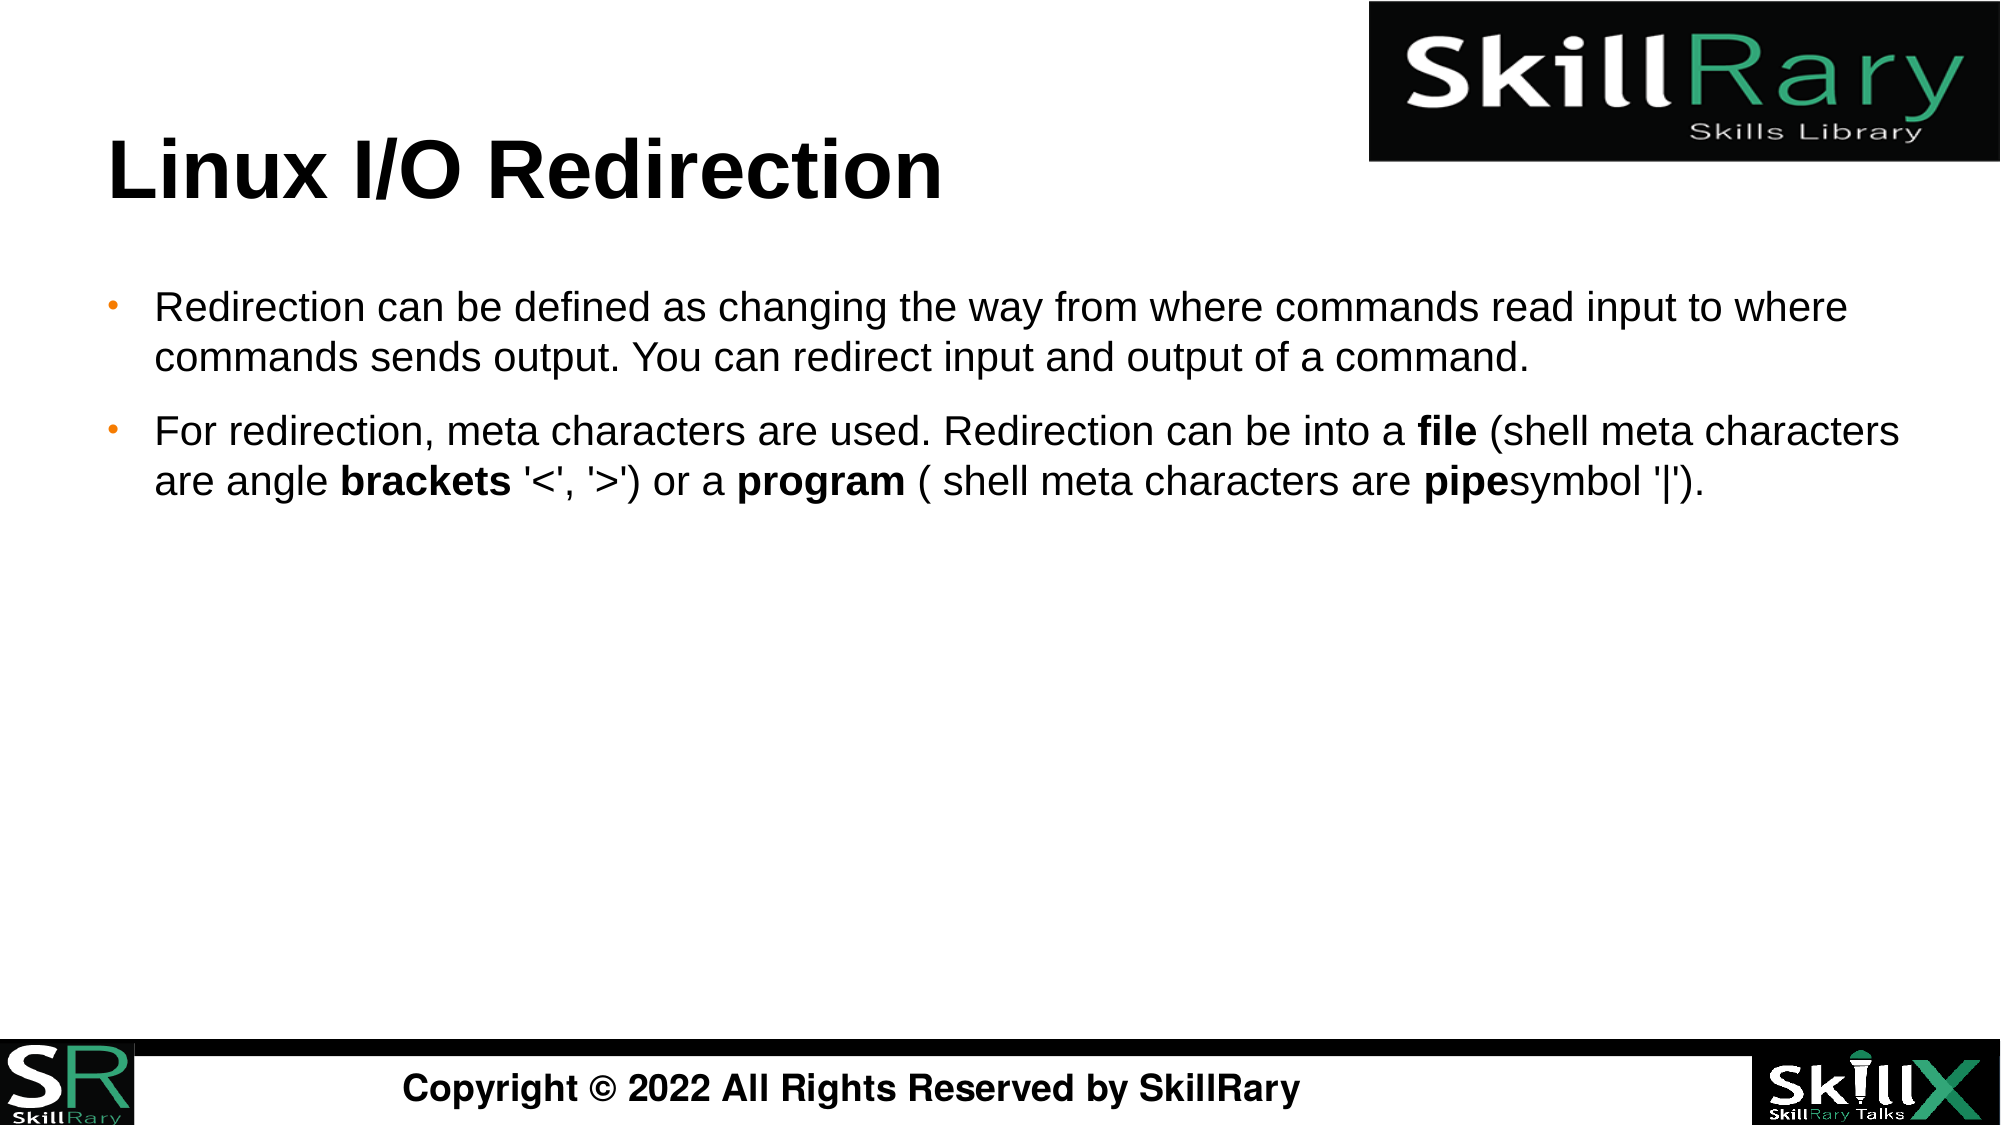

# Linux I/O Redirection
Redirection can be defined as changing the way from where commands read input to where commands sends output. You can redirect input and output of a command.
For redirection, meta characters are used. Redirection can be into a file (shell meta characters are angle brackets '<', '>') or a program ( shell meta characters are pipesymbol '|').